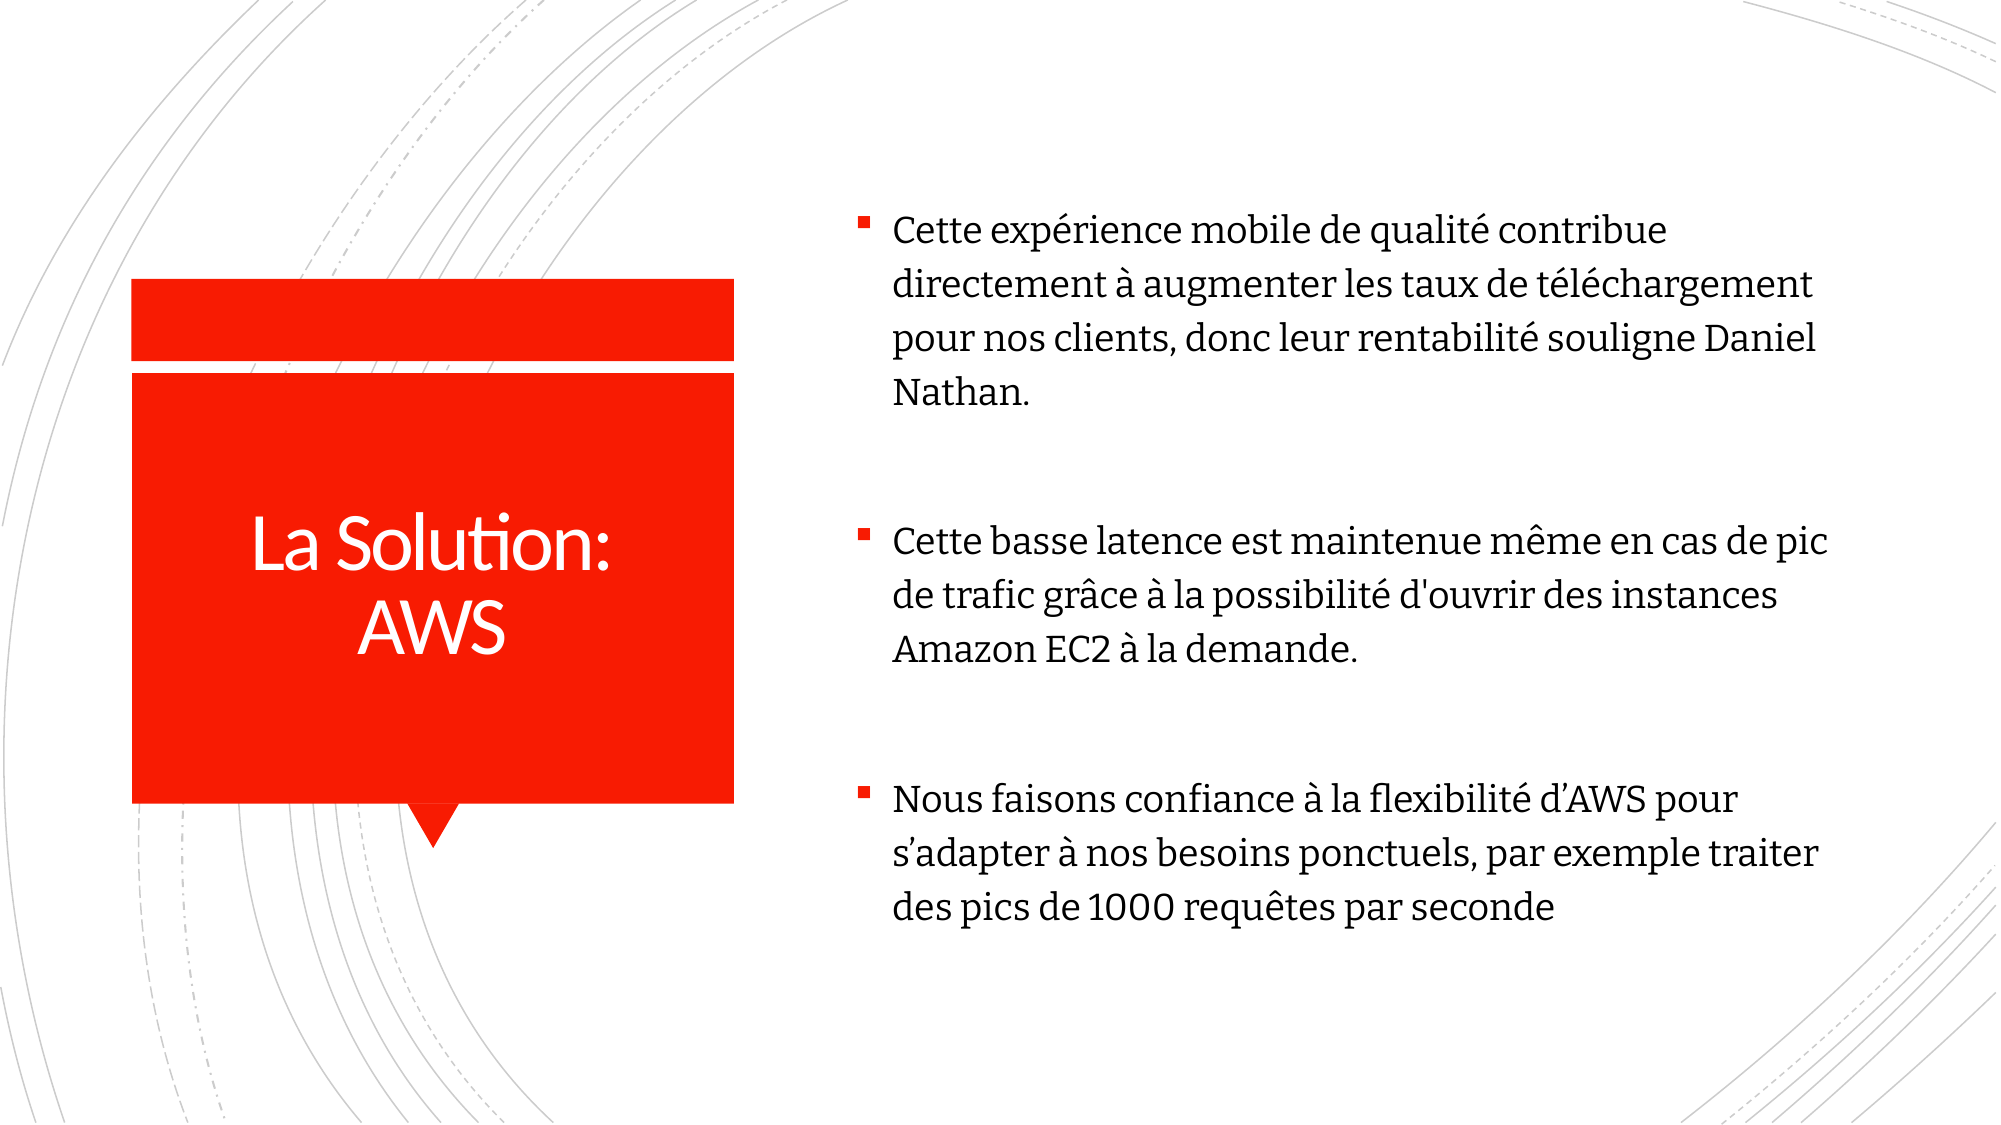

Cette expérience mobile de qualité contribue directement à augmenter les taux de téléchargement pour nos clients, donc leur rentabilité souligne Daniel Nathan.

Cette basse latence est maintenue même en cas de pic de trafic grâce à la possibilité d'ouvrir des instances Amazon EC2 à la demande.

Nous faisons confiance à la flexibilité d’AWS pour s’adapter à nos besoins ponctuels, par exemple traiter des pics de 1000 requêtes par seconde
# La Solution: AWS